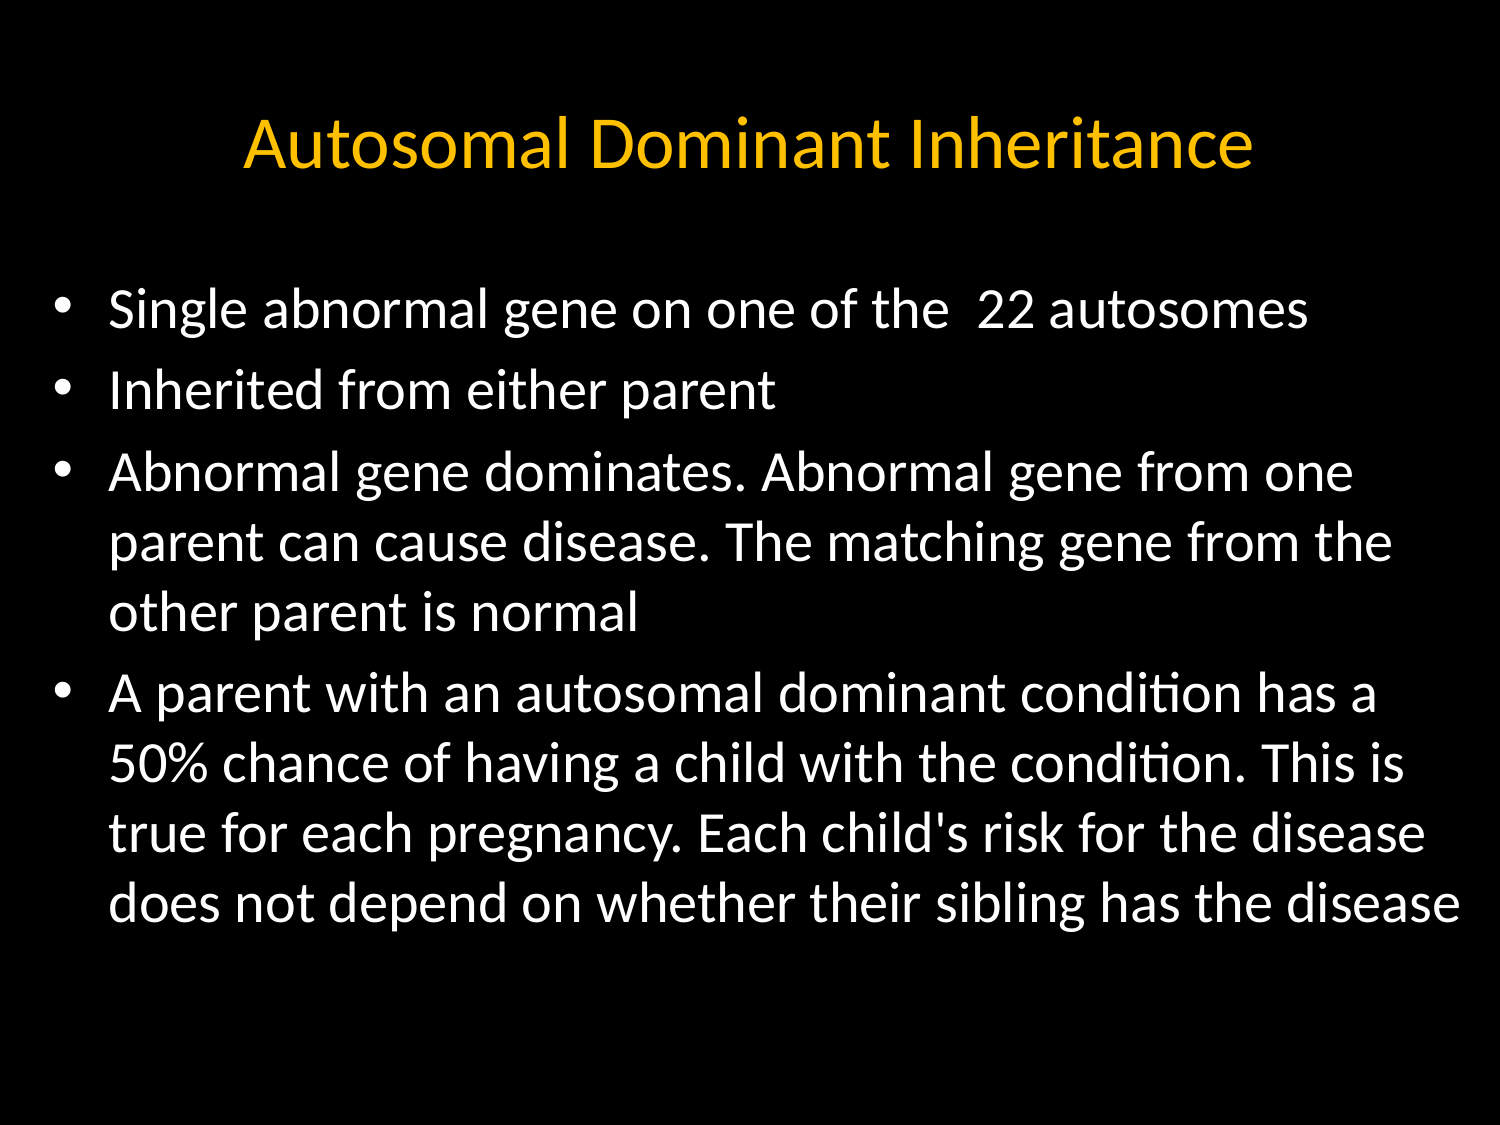

# Autosomal Dominant Inheritance
Single abnormal gene on one of the  22 autosomes
Inherited from either parent
Abnormal gene dominates. Abnormal gene from one parent can cause disease. The matching gene from the other parent is normal
A parent with an autosomal dominant condition has a 50% chance of having a child with the condition. This is true for each pregnancy. Each child's risk for the disease does not depend on whether their sibling has the disease